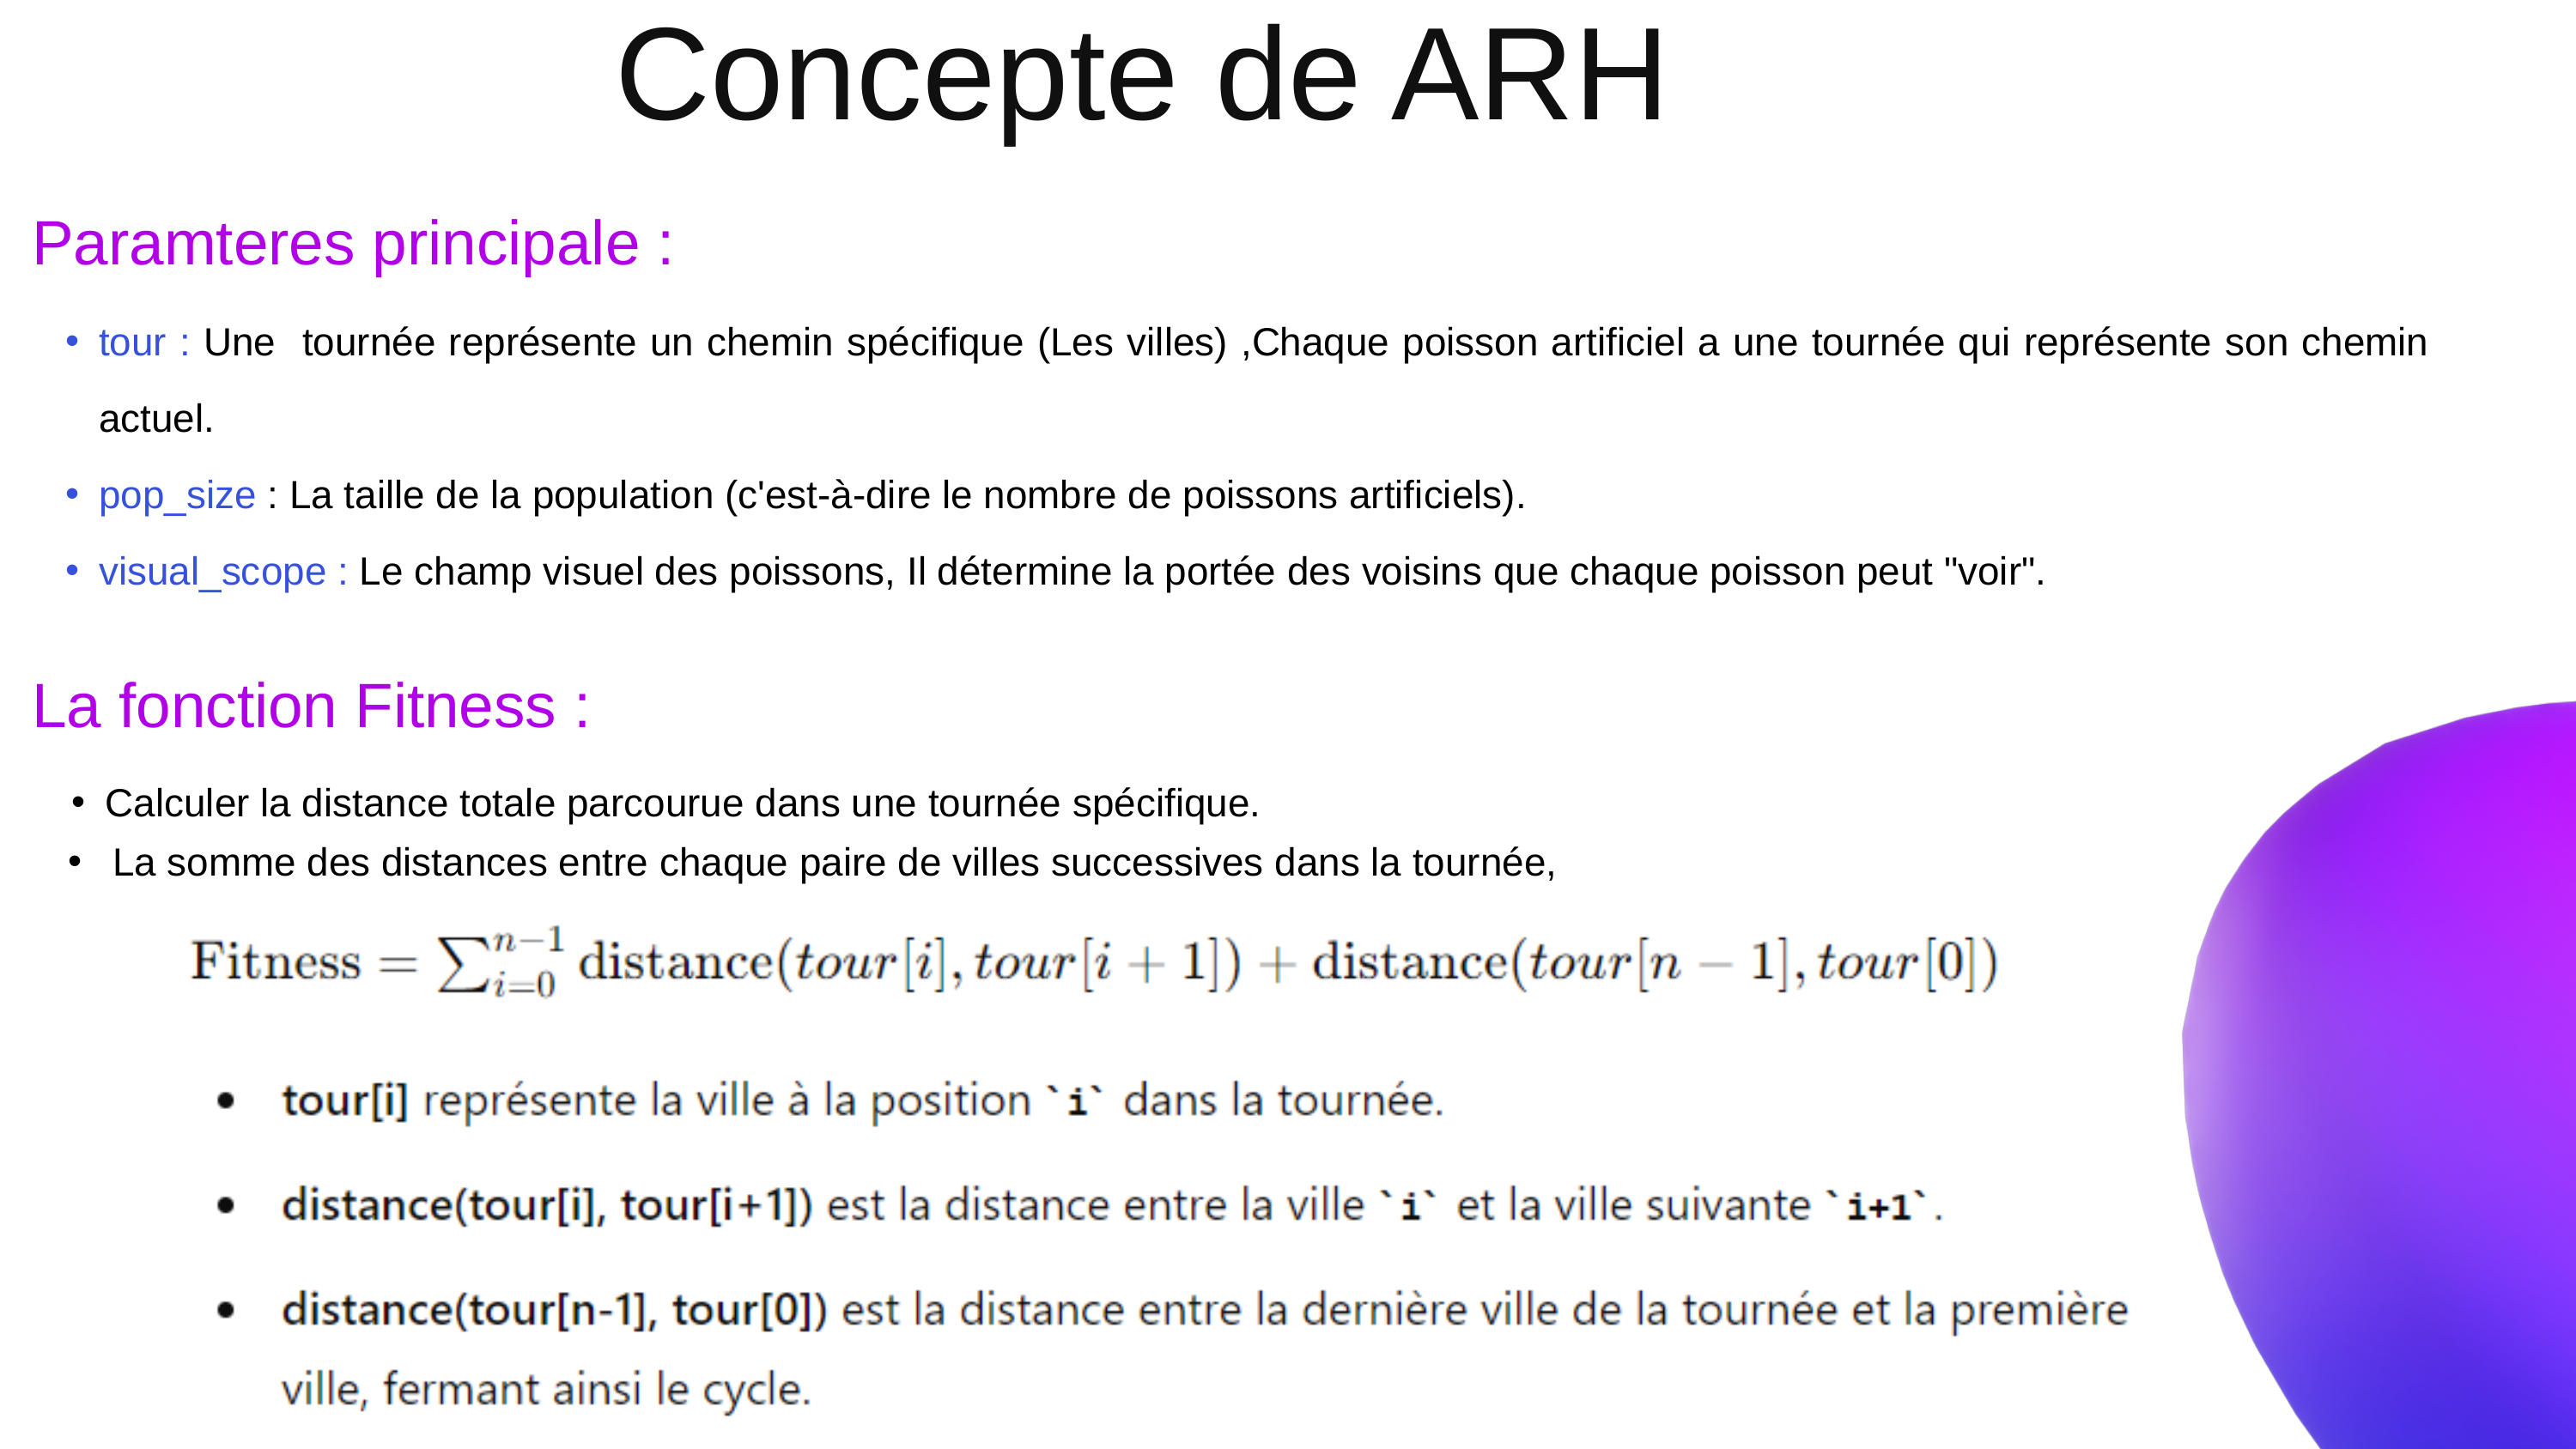

Concepte de ARH
Paramteres principale :
tour : Une  tournée représente un chemin spécifique (Les villes) ,Chaque poisson artificiel a une tournée qui représente son chemin actuel.
pop_size : La taille de la population (c'est-à-dire le nombre de poissons artificiels).
visual_scope : Le champ visuel des poissons, Il détermine la portée des voisins que chaque poisson peut "voir".
La fonction Fitness :

Calculer la distance totale parcourue dans une tournée spécifique.
 La somme des distances entre chaque paire de villes successives dans la tournée,